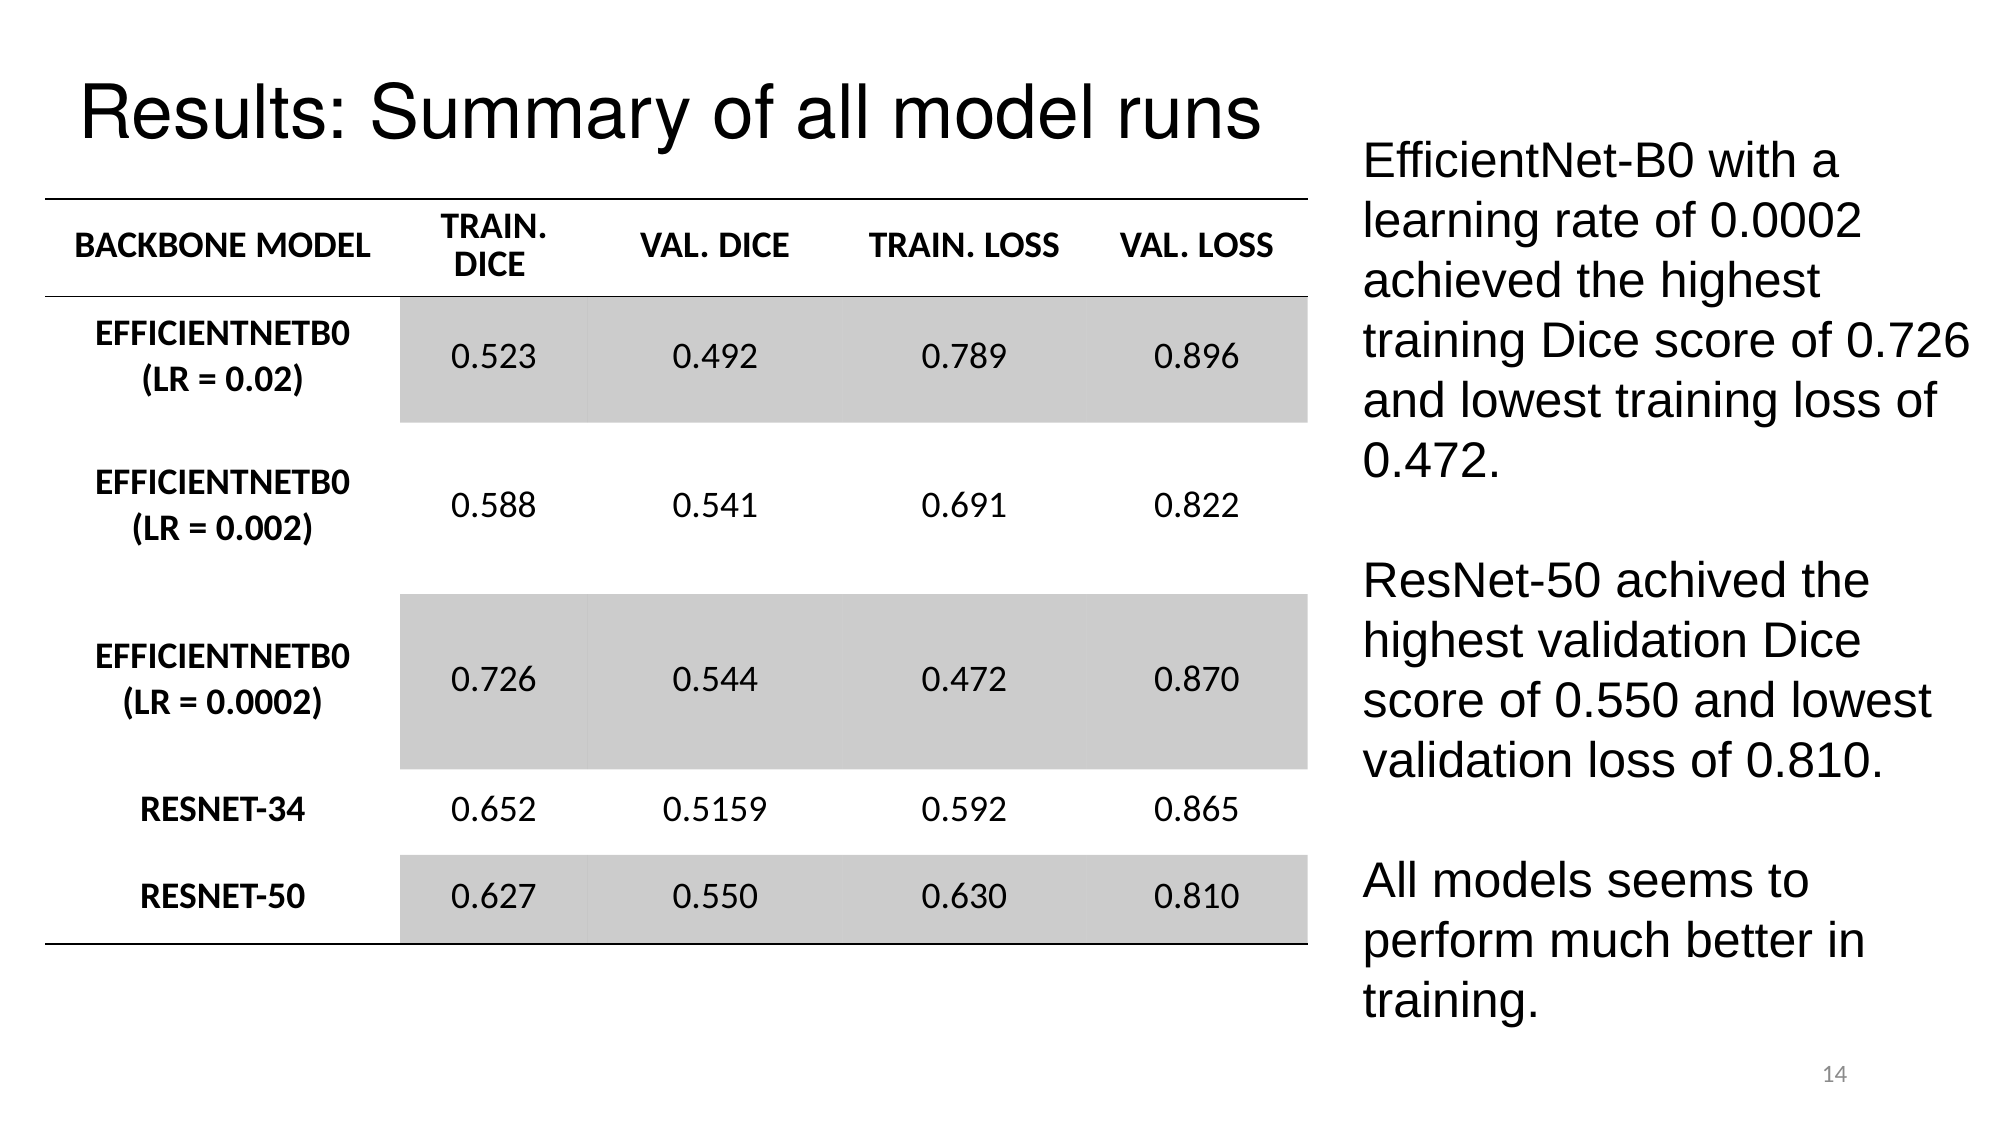

Results: Summary of all model runs
EfficientNet-B0 with a learning rate of 0.0002 achieved the highest training Dice score of 0.726 and lowest training loss of 0.472.

ResNet-50 achived the highest validation Dice score of 0.550 and lowest validation loss of 0.810.

All models seems to perform much better in training.
| Backbone Model | Train. DICE | VAL. DICE | TRAIN. Loss | VAL. LOSS |
| --- | --- | --- | --- | --- |
| EfficientNetB0 (lr = 0.02) | 0.523 | 0.492 | 0.789 | 0.896 |
| EfficientNetB0 (lr = 0.002) | 0.588 | 0.541 | 0.691 | 0.822 |
| EfficientNetB0 (lr = 0.0002) | 0.726 | 0.544 | 0.472 | 0.870 |
| ResNet-34 | 0.652 | 0.5159 | 0.592 | 0.865 |
| ResNet-50 | 0.627 | 0.550 | 0.630 | 0.810 |
14